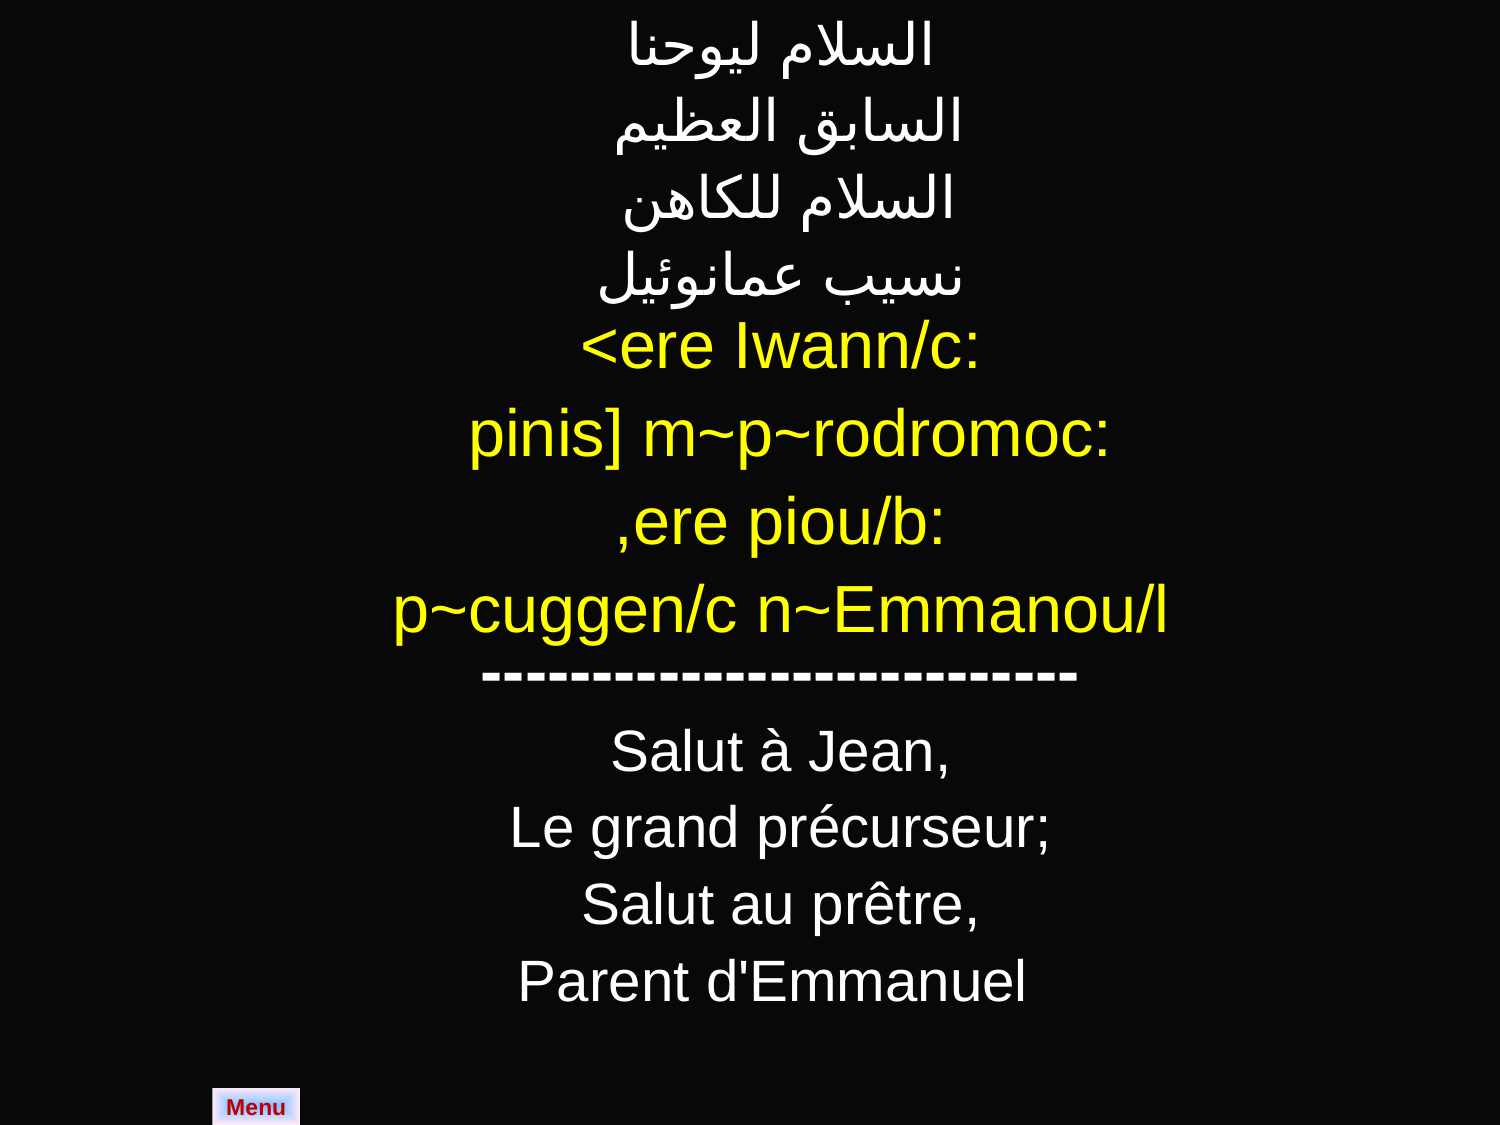

| السلام ليوحنا السابق العظيم السلام للكاهن نسيب عمانوئيل |
| --- |
| <ere Iwann/c: pinis] m~p~rodromoc: ,ere piou/b: p~cuggen/c n~Emmanou/l |
| --------------------------- Salut à Jean, Le grand précurseur; Salut au prêtre, Parent d'Emmanuel |
Menu